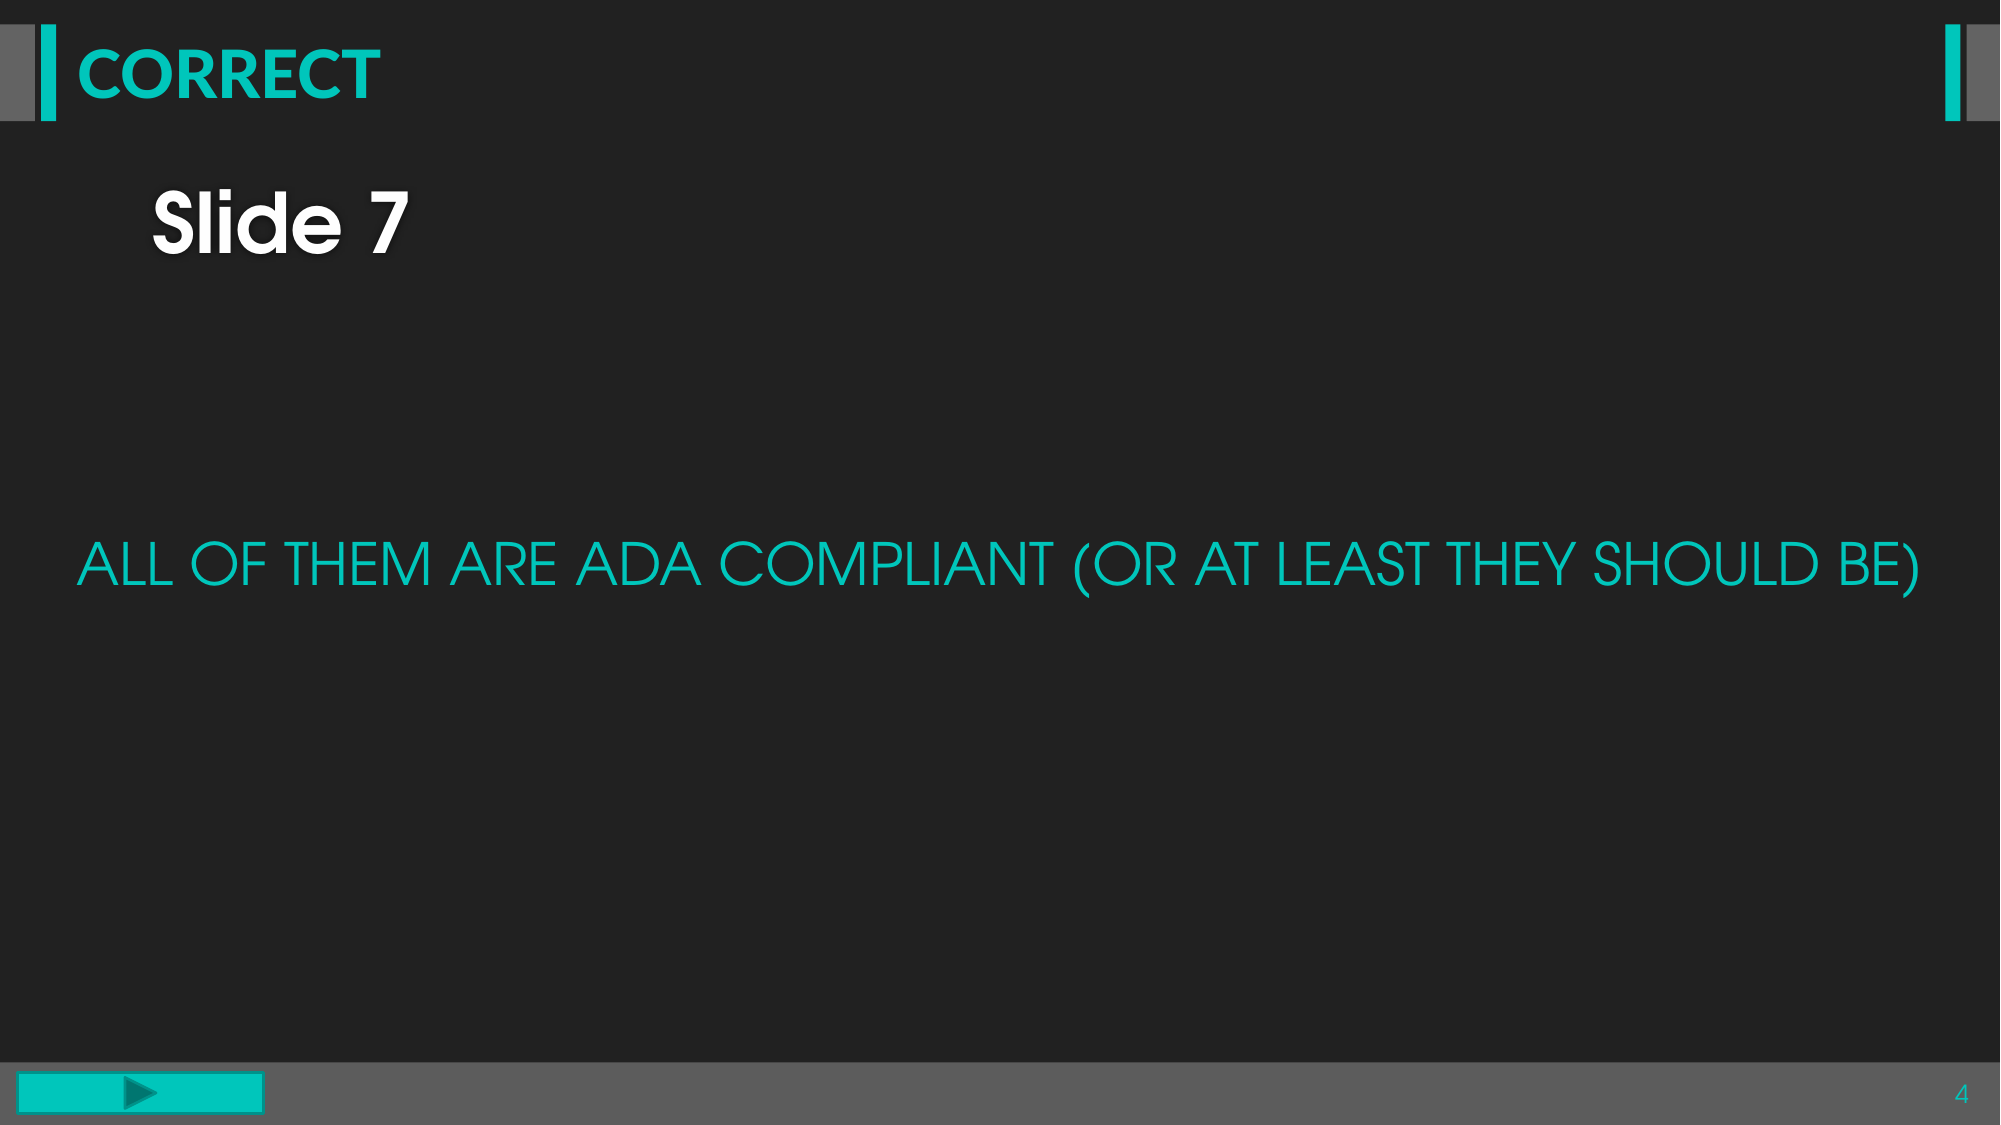

CORRECT
# Slide 7
ALL OF THEM ARE ADA COMPLIANT (OR AT LEAST THEY SHOULD BE)